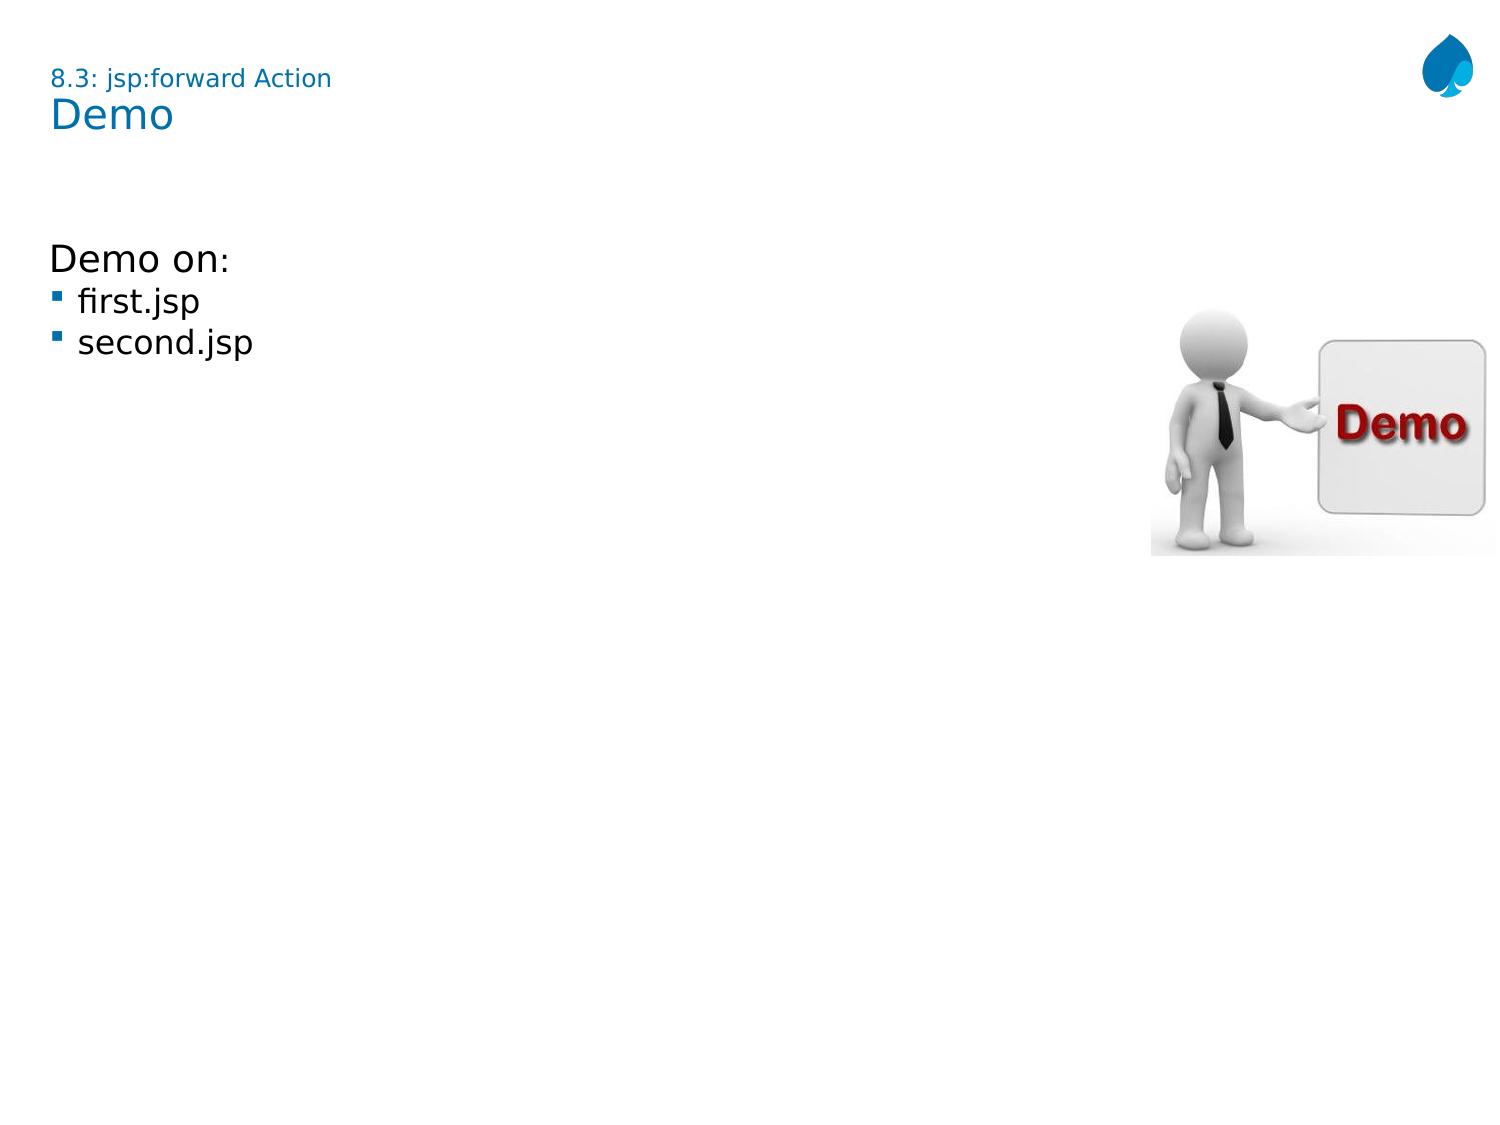

# 8.3: jsp:forward Action Demo
Demo on:
first.jsp
second.jsp